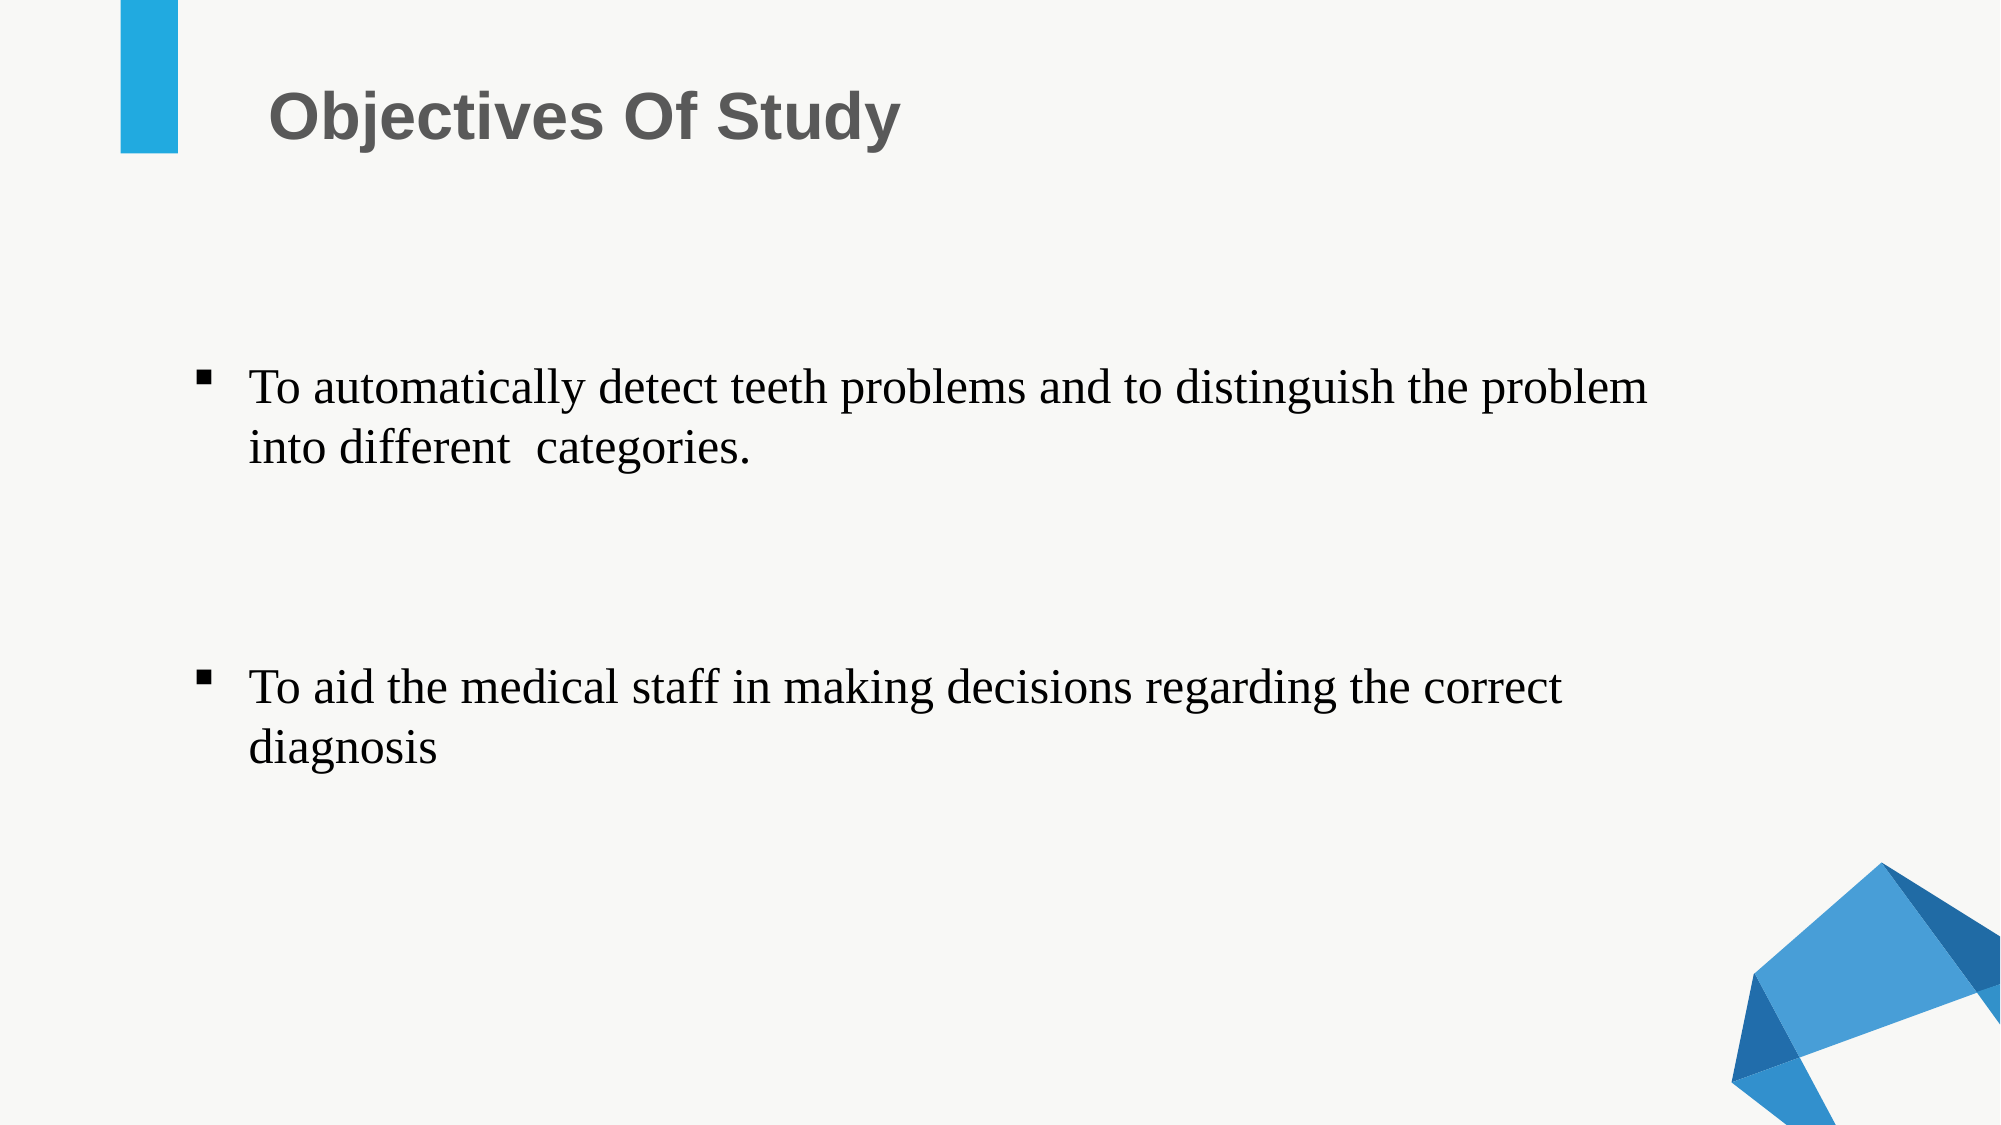

Objectives Of Study

To automatically detect teeth problems and to distinguish the problem into different  categories.

To aid the medical staff in making decisions regarding the correct diagnosis